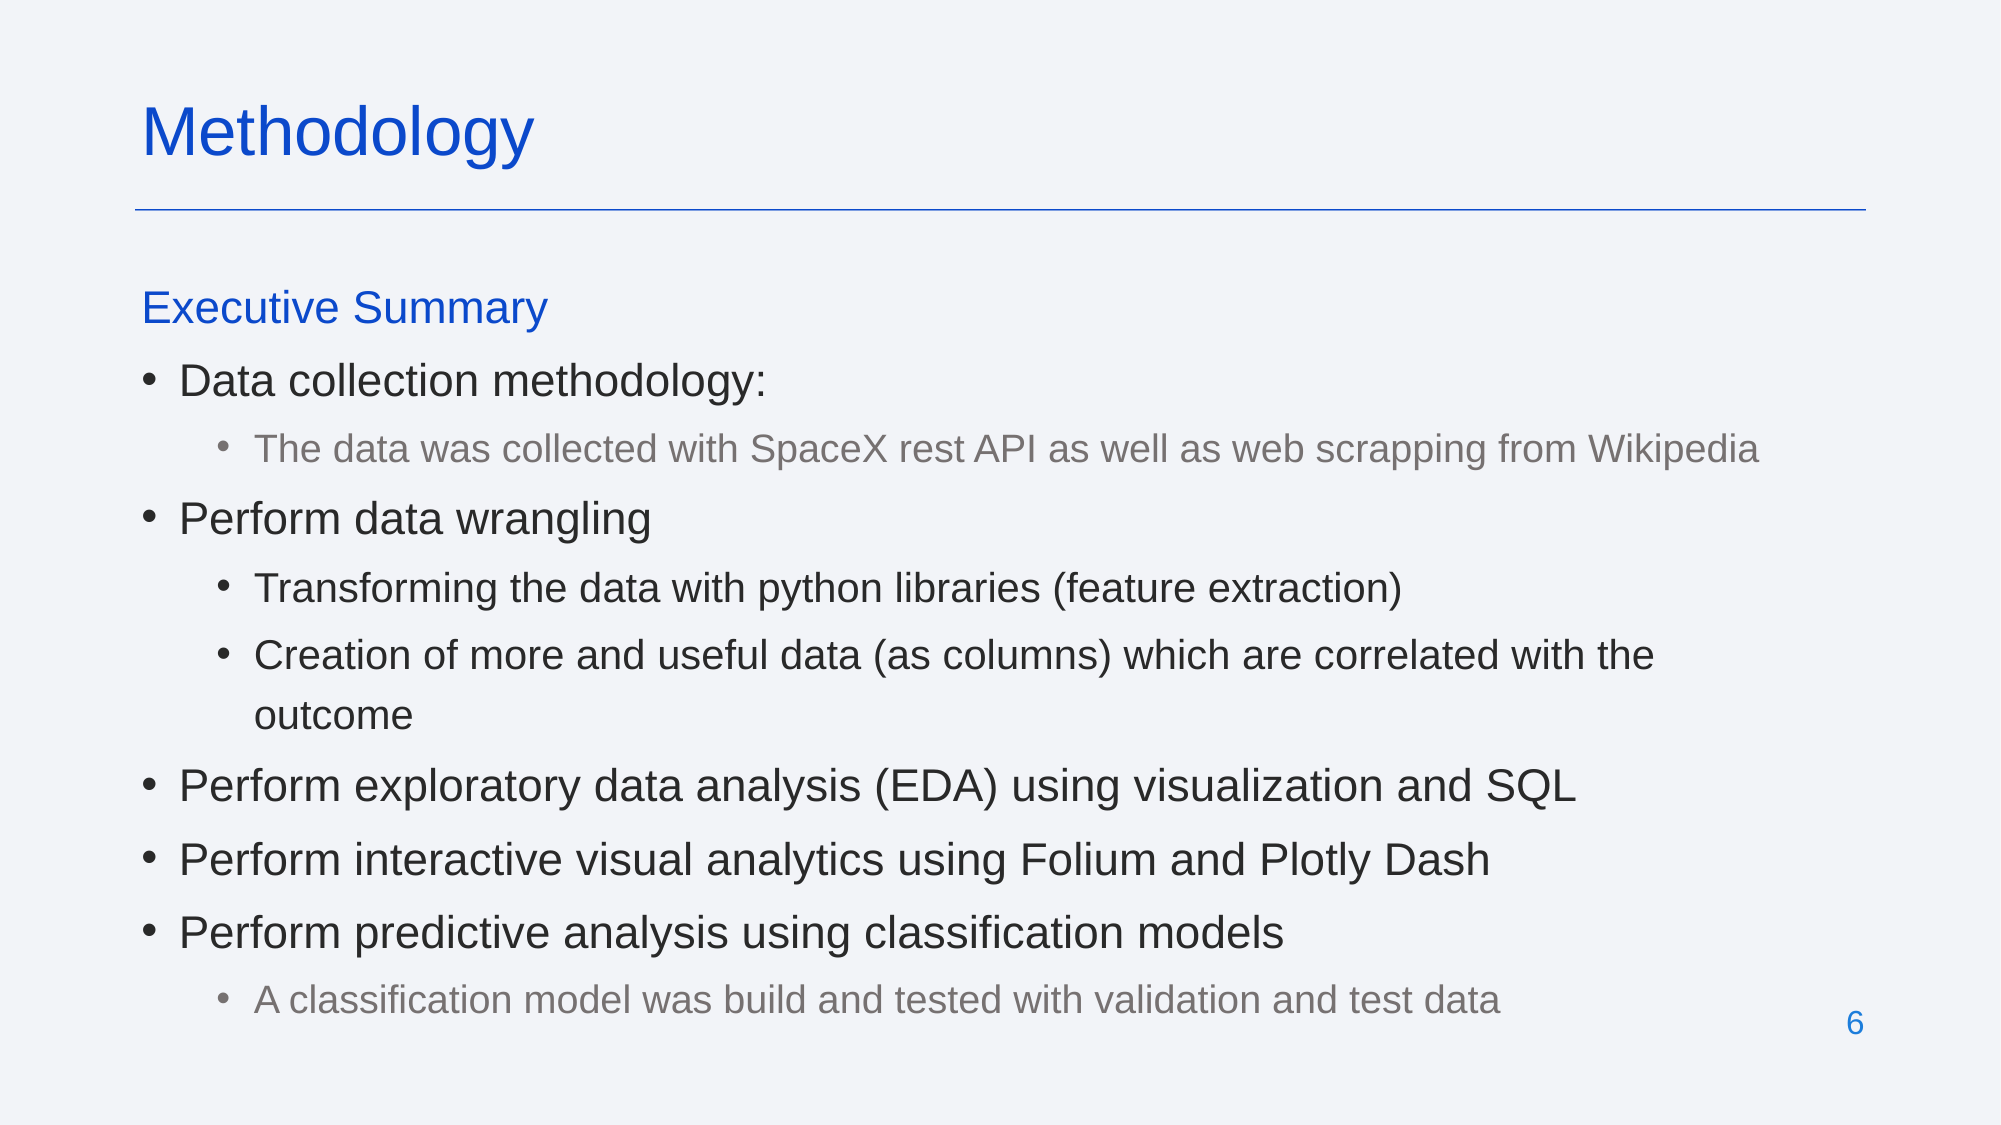

Methodology
Executive Summary
Data collection methodology:
The data was collected with SpaceX rest API as well as web scrapping from Wikipedia
Perform data wrangling
Transforming the data with python libraries (feature extraction)
Creation of more and useful data (as columns) which are correlated with the outcome
Perform exploratory data analysis (EDA) using visualization and SQL
Perform interactive visual analytics using Folium and Plotly Dash
Perform predictive analysis using classification models
A classification model was build and tested with validation and test data

6